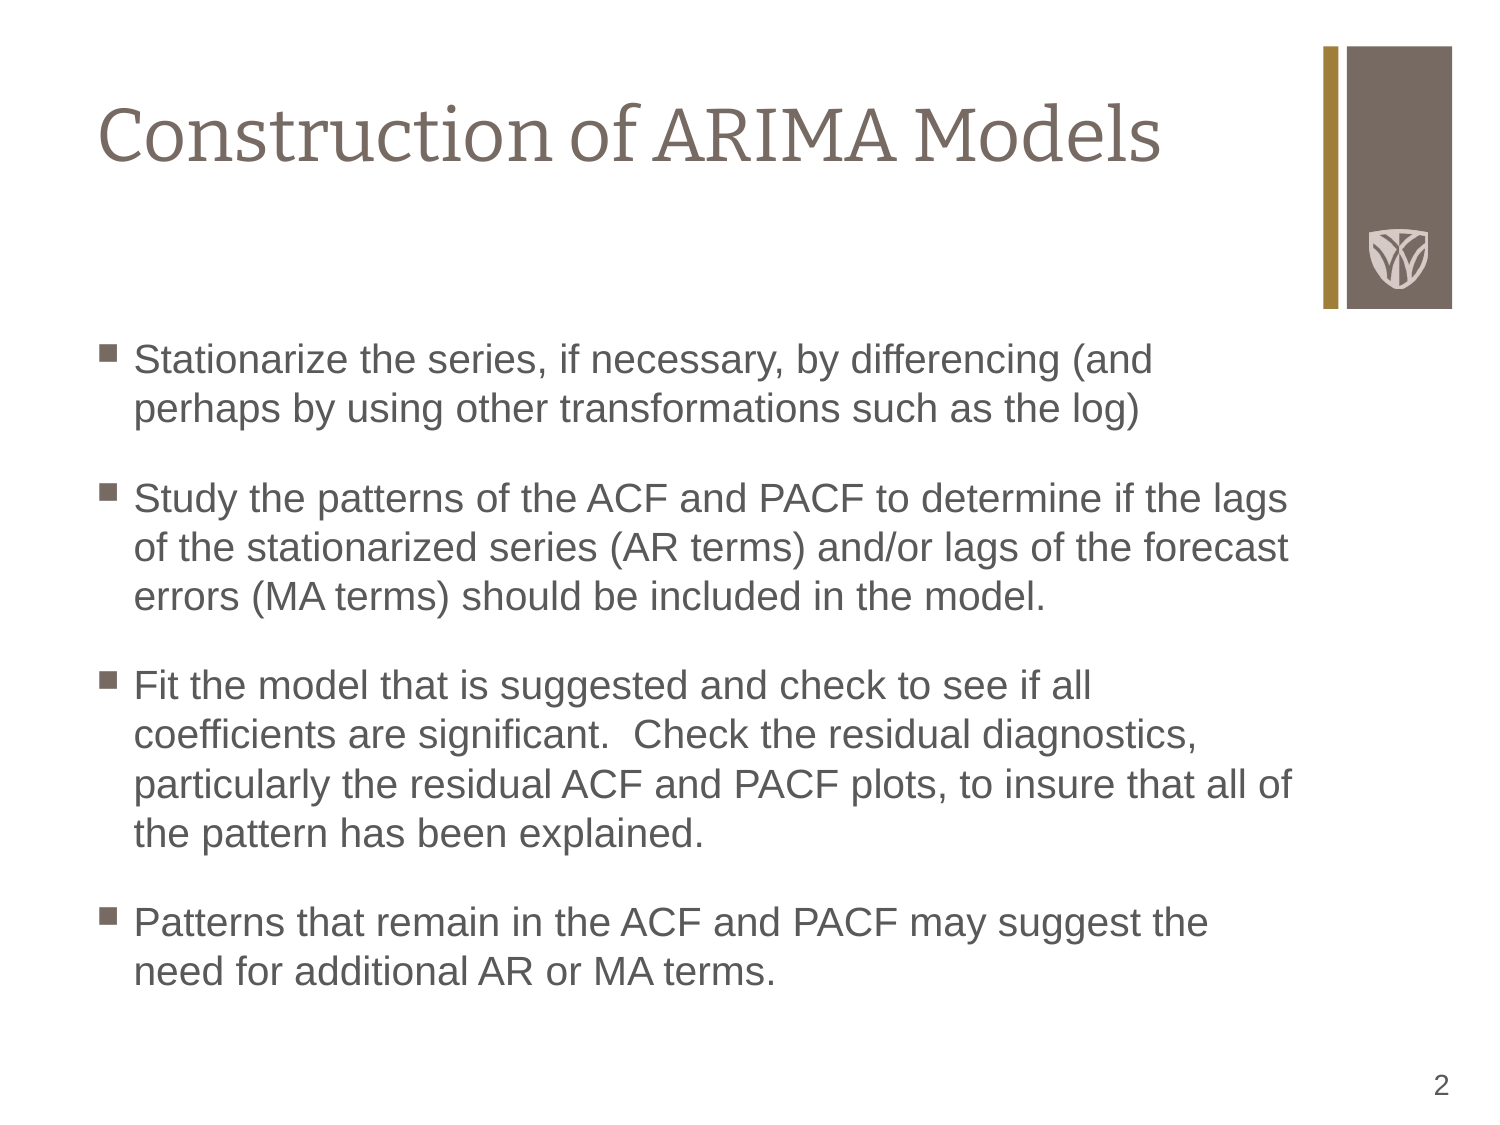

# Construction of ARIMA Models
Stationarize the series, if necessary, by differencing (and perhaps by using other transformations such as the log)
Study the patterns of the ACF and PACF to determine if the lags of the stationarized series (AR terms) and/or lags of the forecast errors (MA terms) should be included in the model.
Fit the model that is suggested and check to see if all coefficients are significant.  Check the residual diagnostics, particularly the residual ACF and PACF plots, to insure that all of the pattern has been explained.
Patterns that remain in the ACF and PACF may suggest the need for additional AR or MA terms.
2